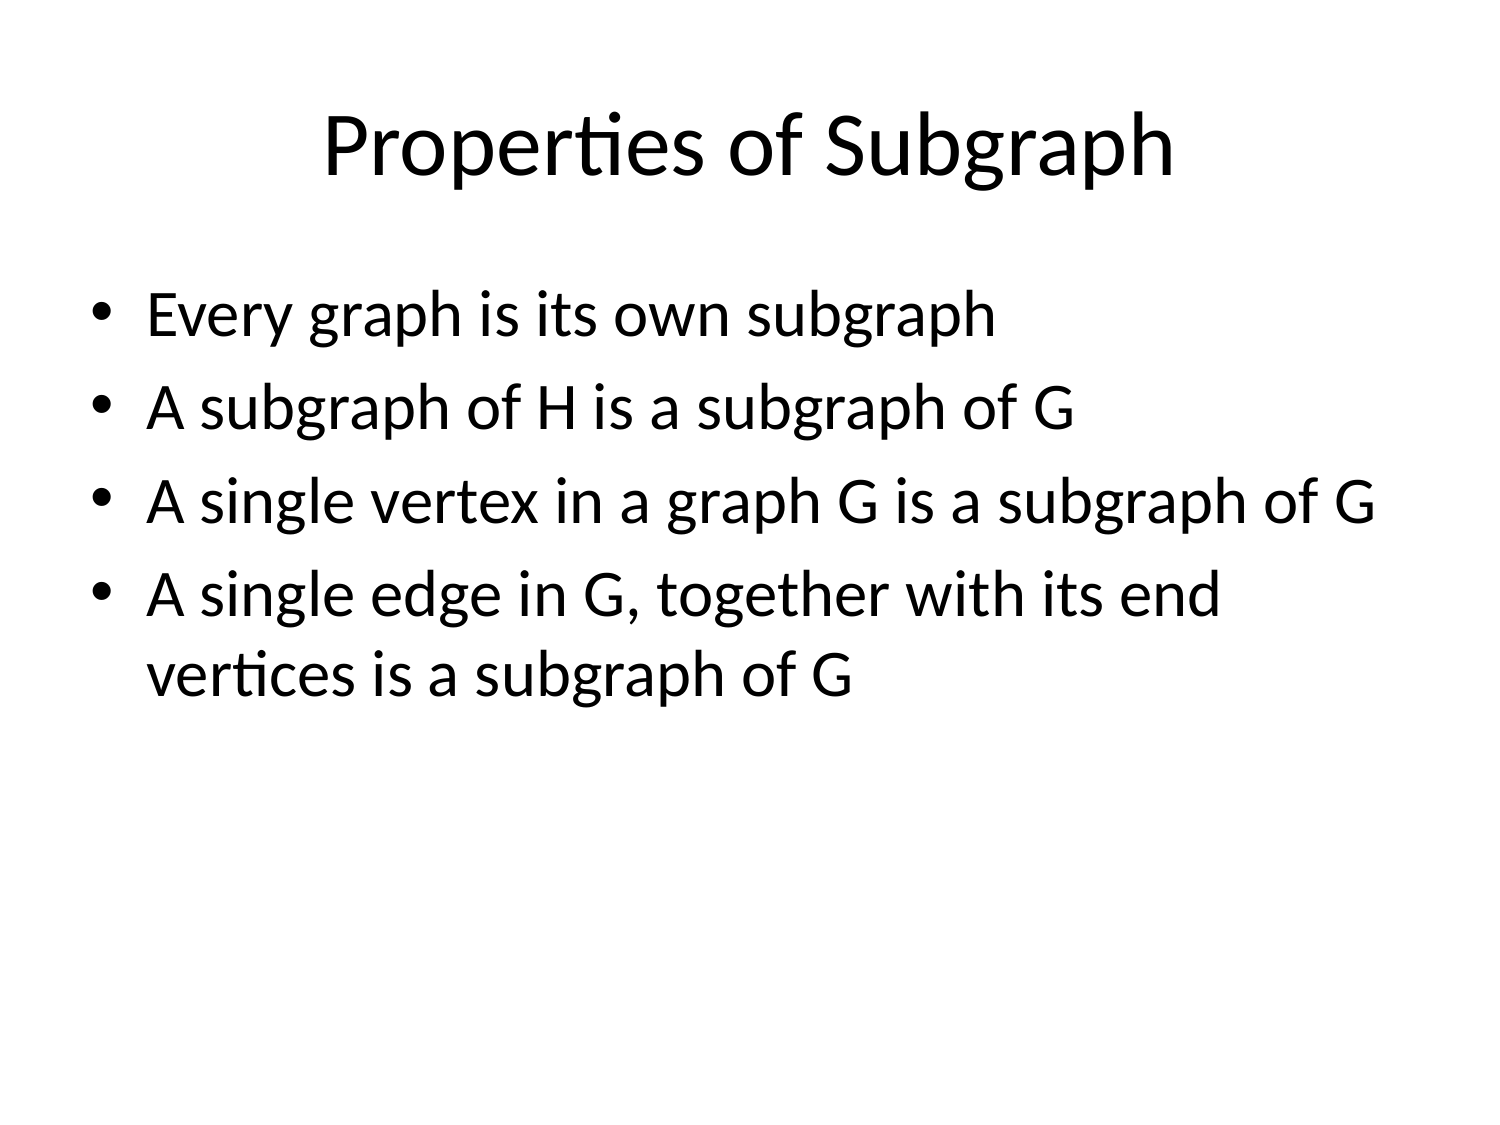

# Properties of Subgraph
Every graph is its own subgraph
A subgraph of H is a subgraph of G
A single vertex in a graph G is a subgraph of G
A single edge in G, together with its end vertices is a subgraph of G